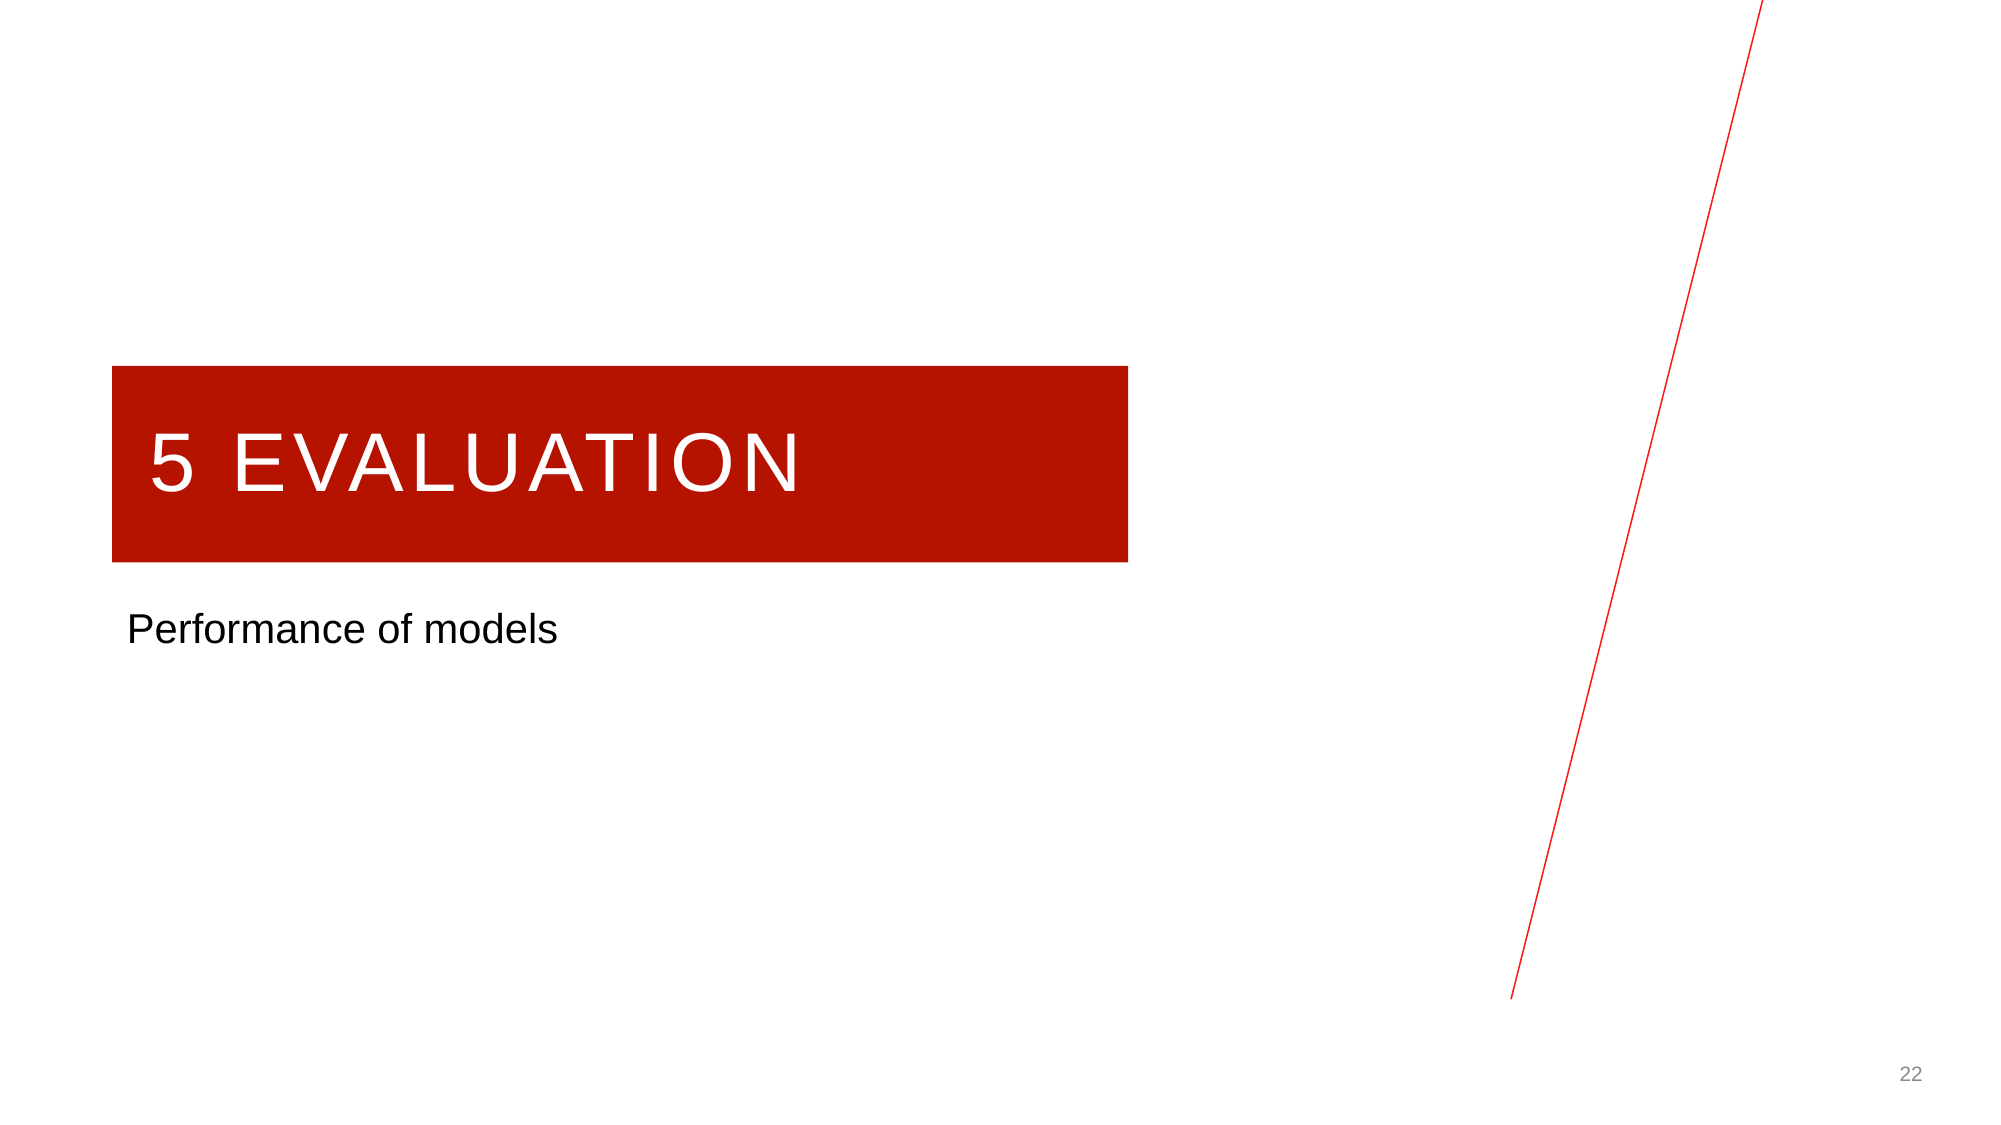

# 5 EVALUATION
Performance of models
22